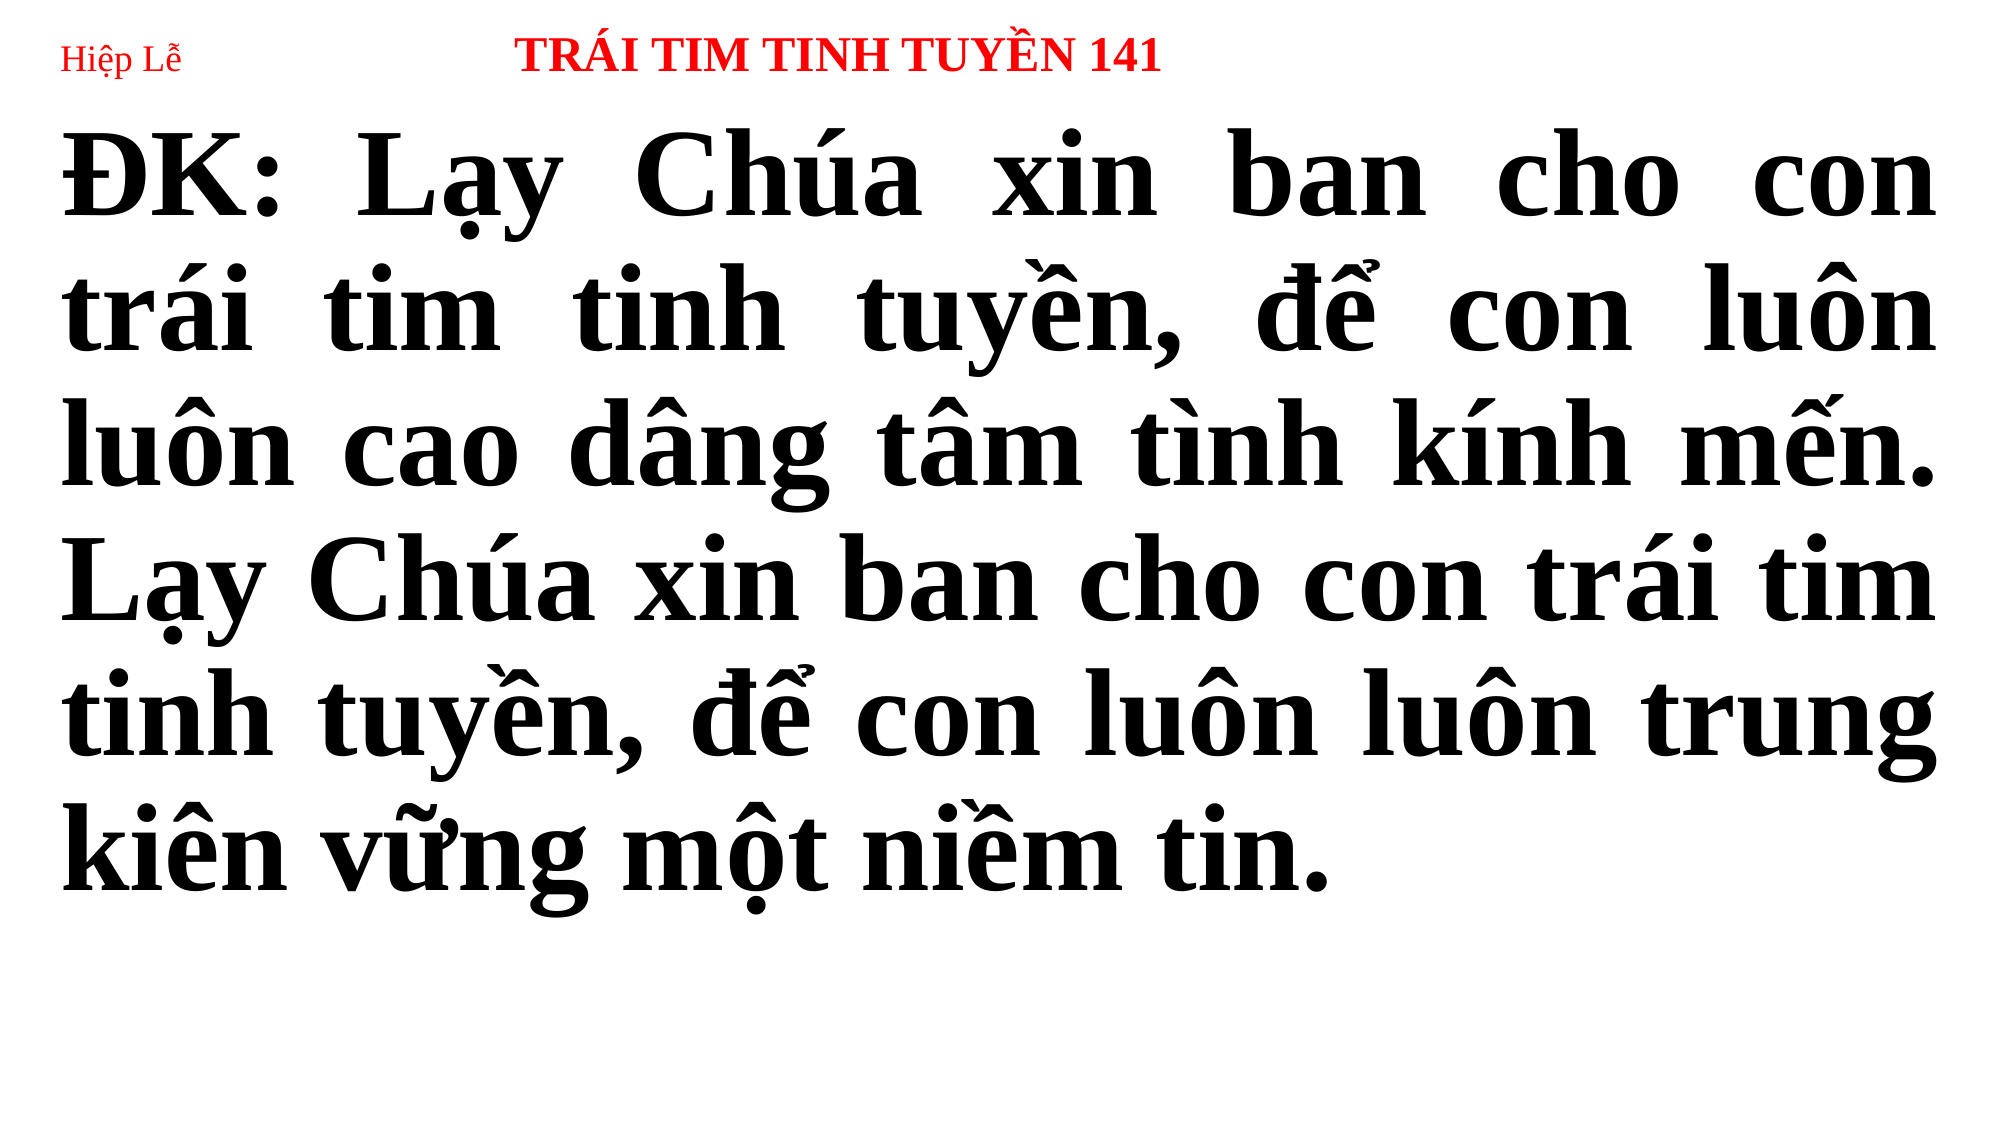

# Hiệp Lễ                                   TRÁI TIM TINH TUYỀN 141
ĐK: Lạy Chúa xin ban cho con trái tim tinh tuyền, để con luôn luôn cao dâng tâm tình kính mến. Lạy Chúa xin ban cho con trái tim tinh tuyền, để con luôn luôn trung kiên vững một niềm tin.